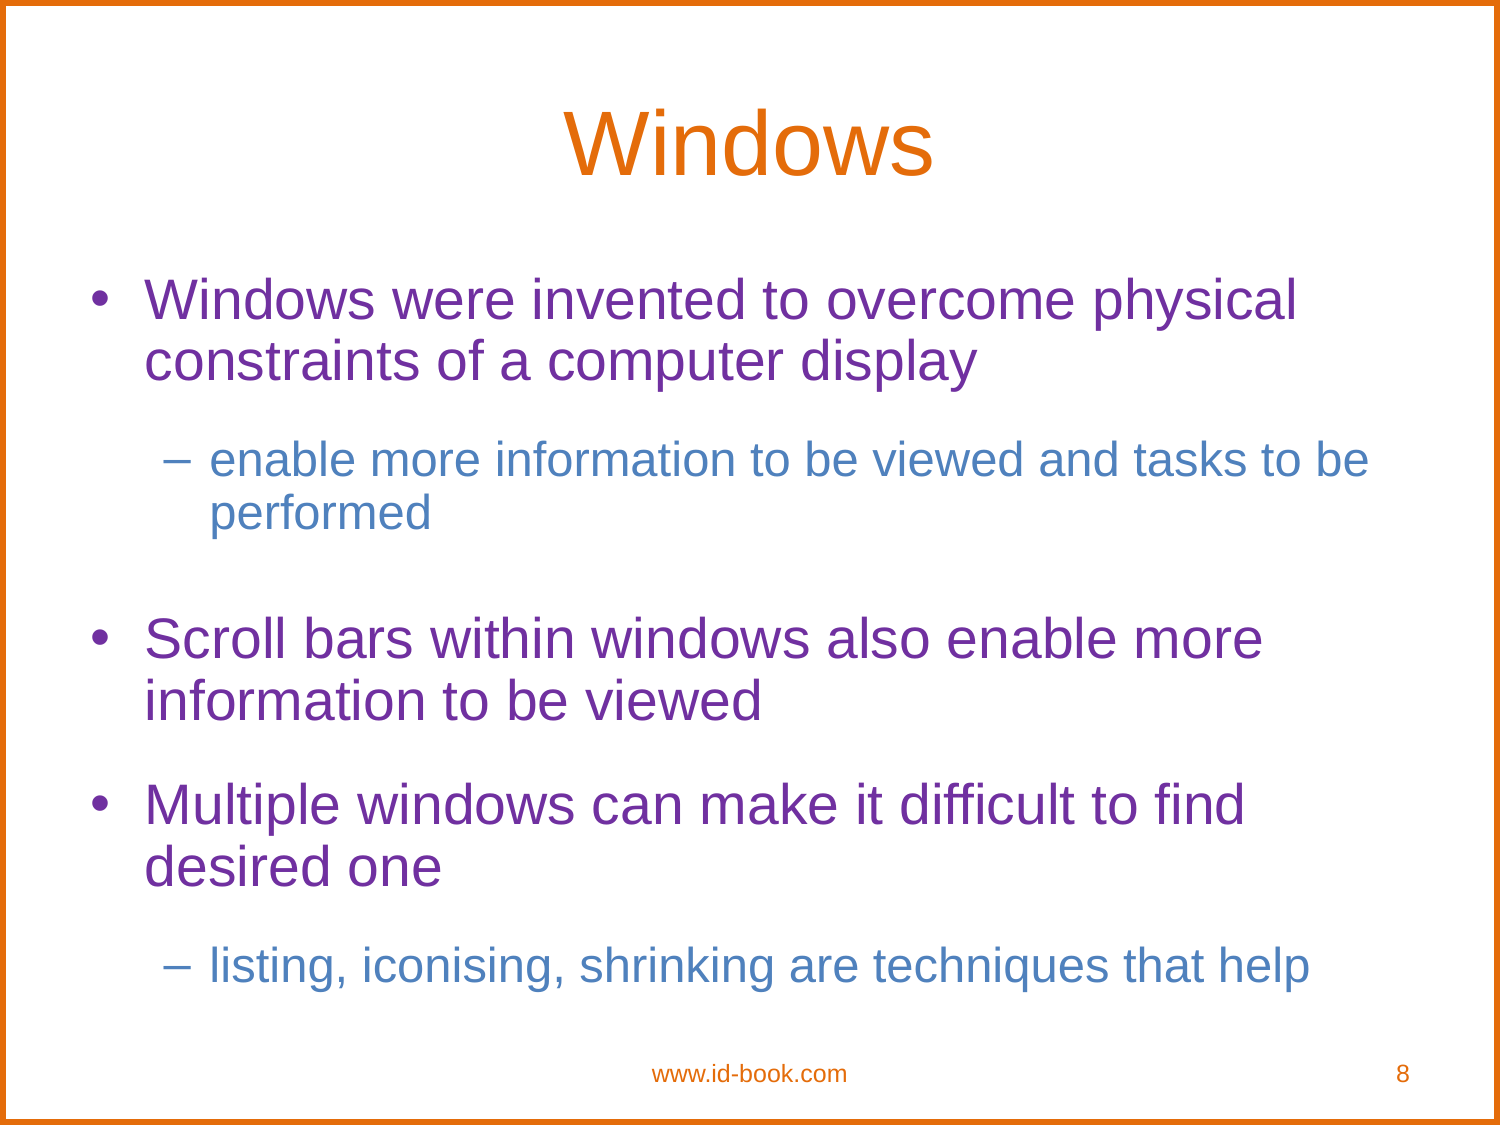

Windows
Windows were invented to overcome physical constraints of a computer display

enable more information to be viewed and tasks to be performed

Scroll bars within windows also enable more information to be viewed

Multiple windows can make it difficult to find desired one

listing, iconising, shrinking are techniques that help

www.id-book.com
8